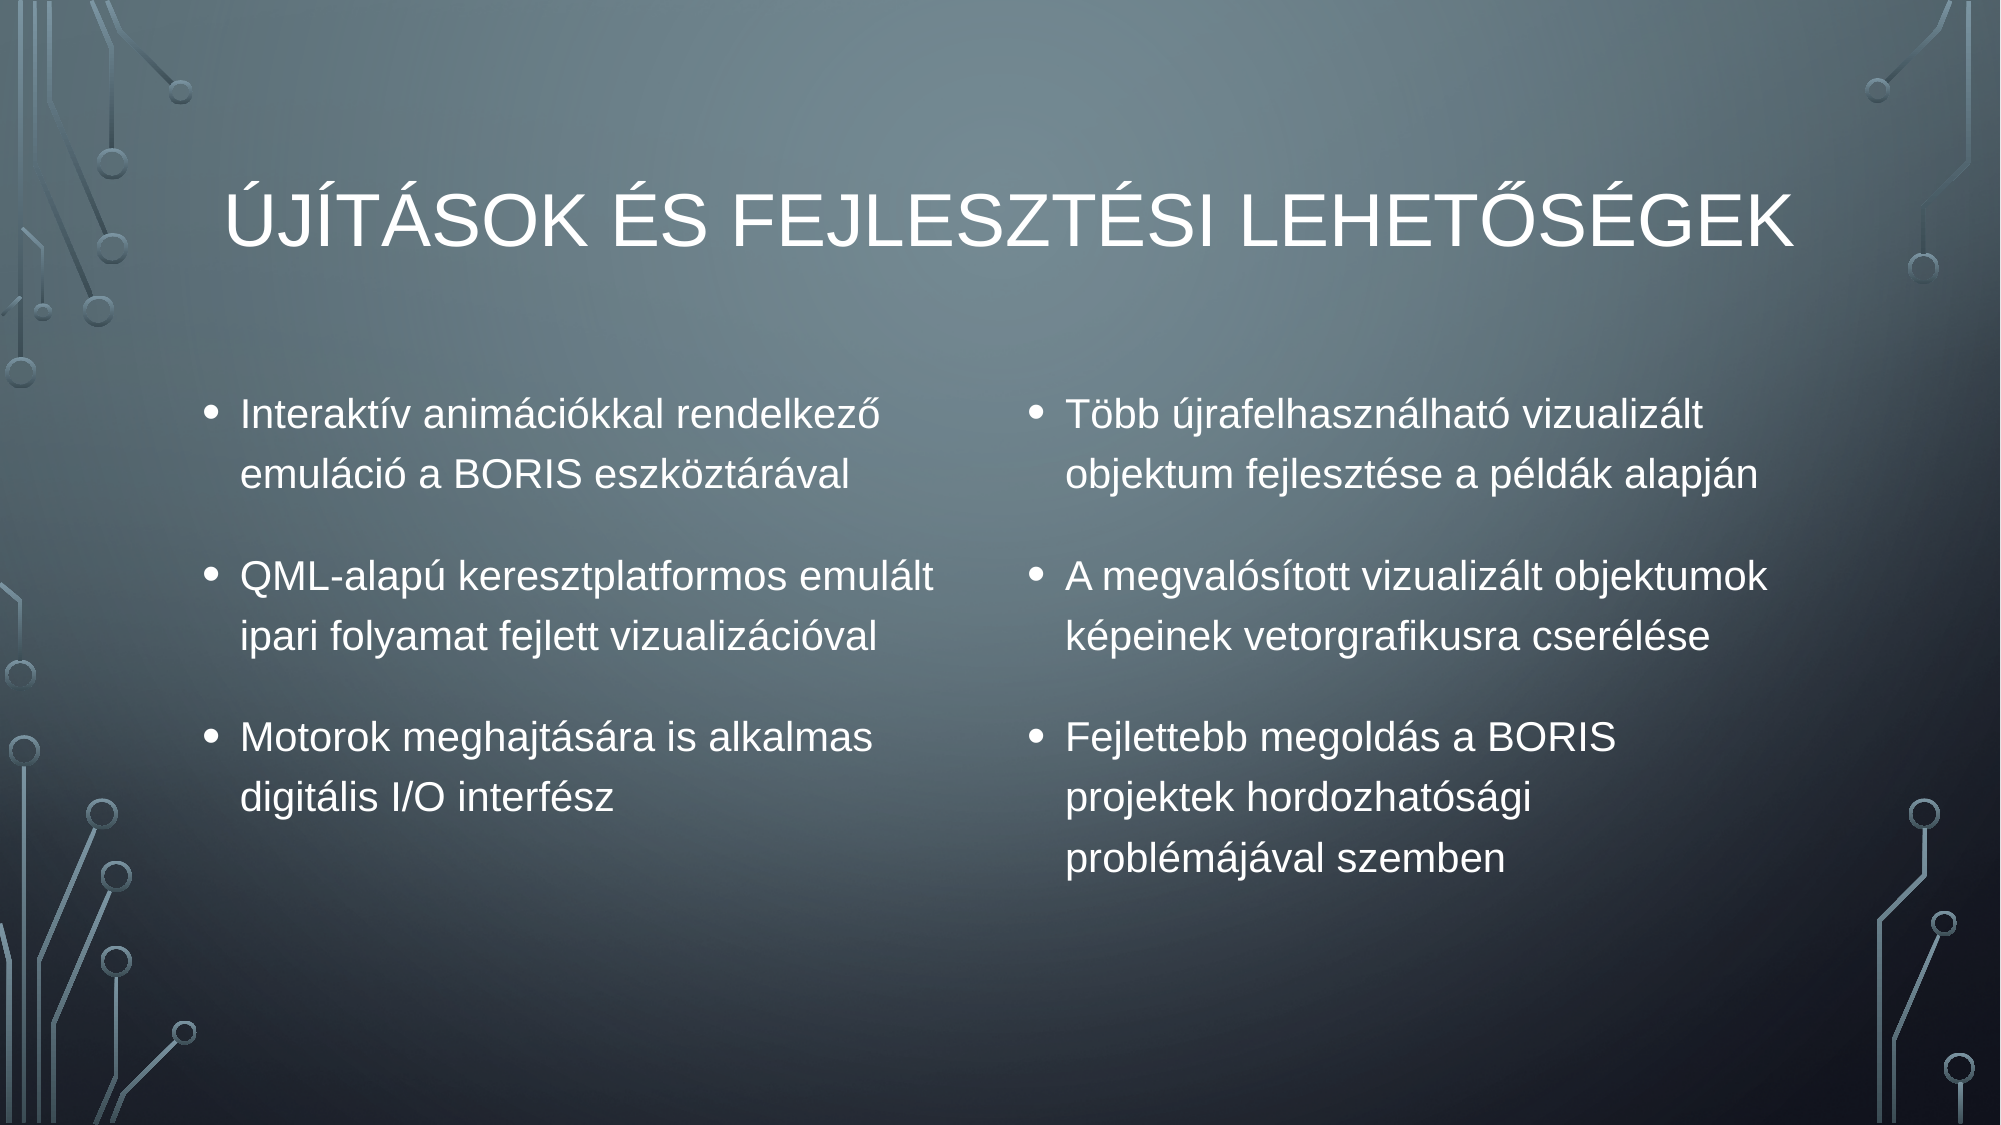

# Újítások és fejlesztési lehetőségek
Interaktív animációkkal rendelkező emuláció a BORIS eszköztárával
QML-alapú keresztplatformos emulált ipari folyamat fejlett vizualizációval
Motorok meghajtására is alkalmas digitális I/O interfész
Több újrafelhasználható vizualizált objektum fejlesztése a példák alapján
A megvalósított vizualizált objektumok képeinek vetorgrafikusra cserélése
Fejlettebb megoldás a BORIS projektek hordozhatósági problémájával szemben